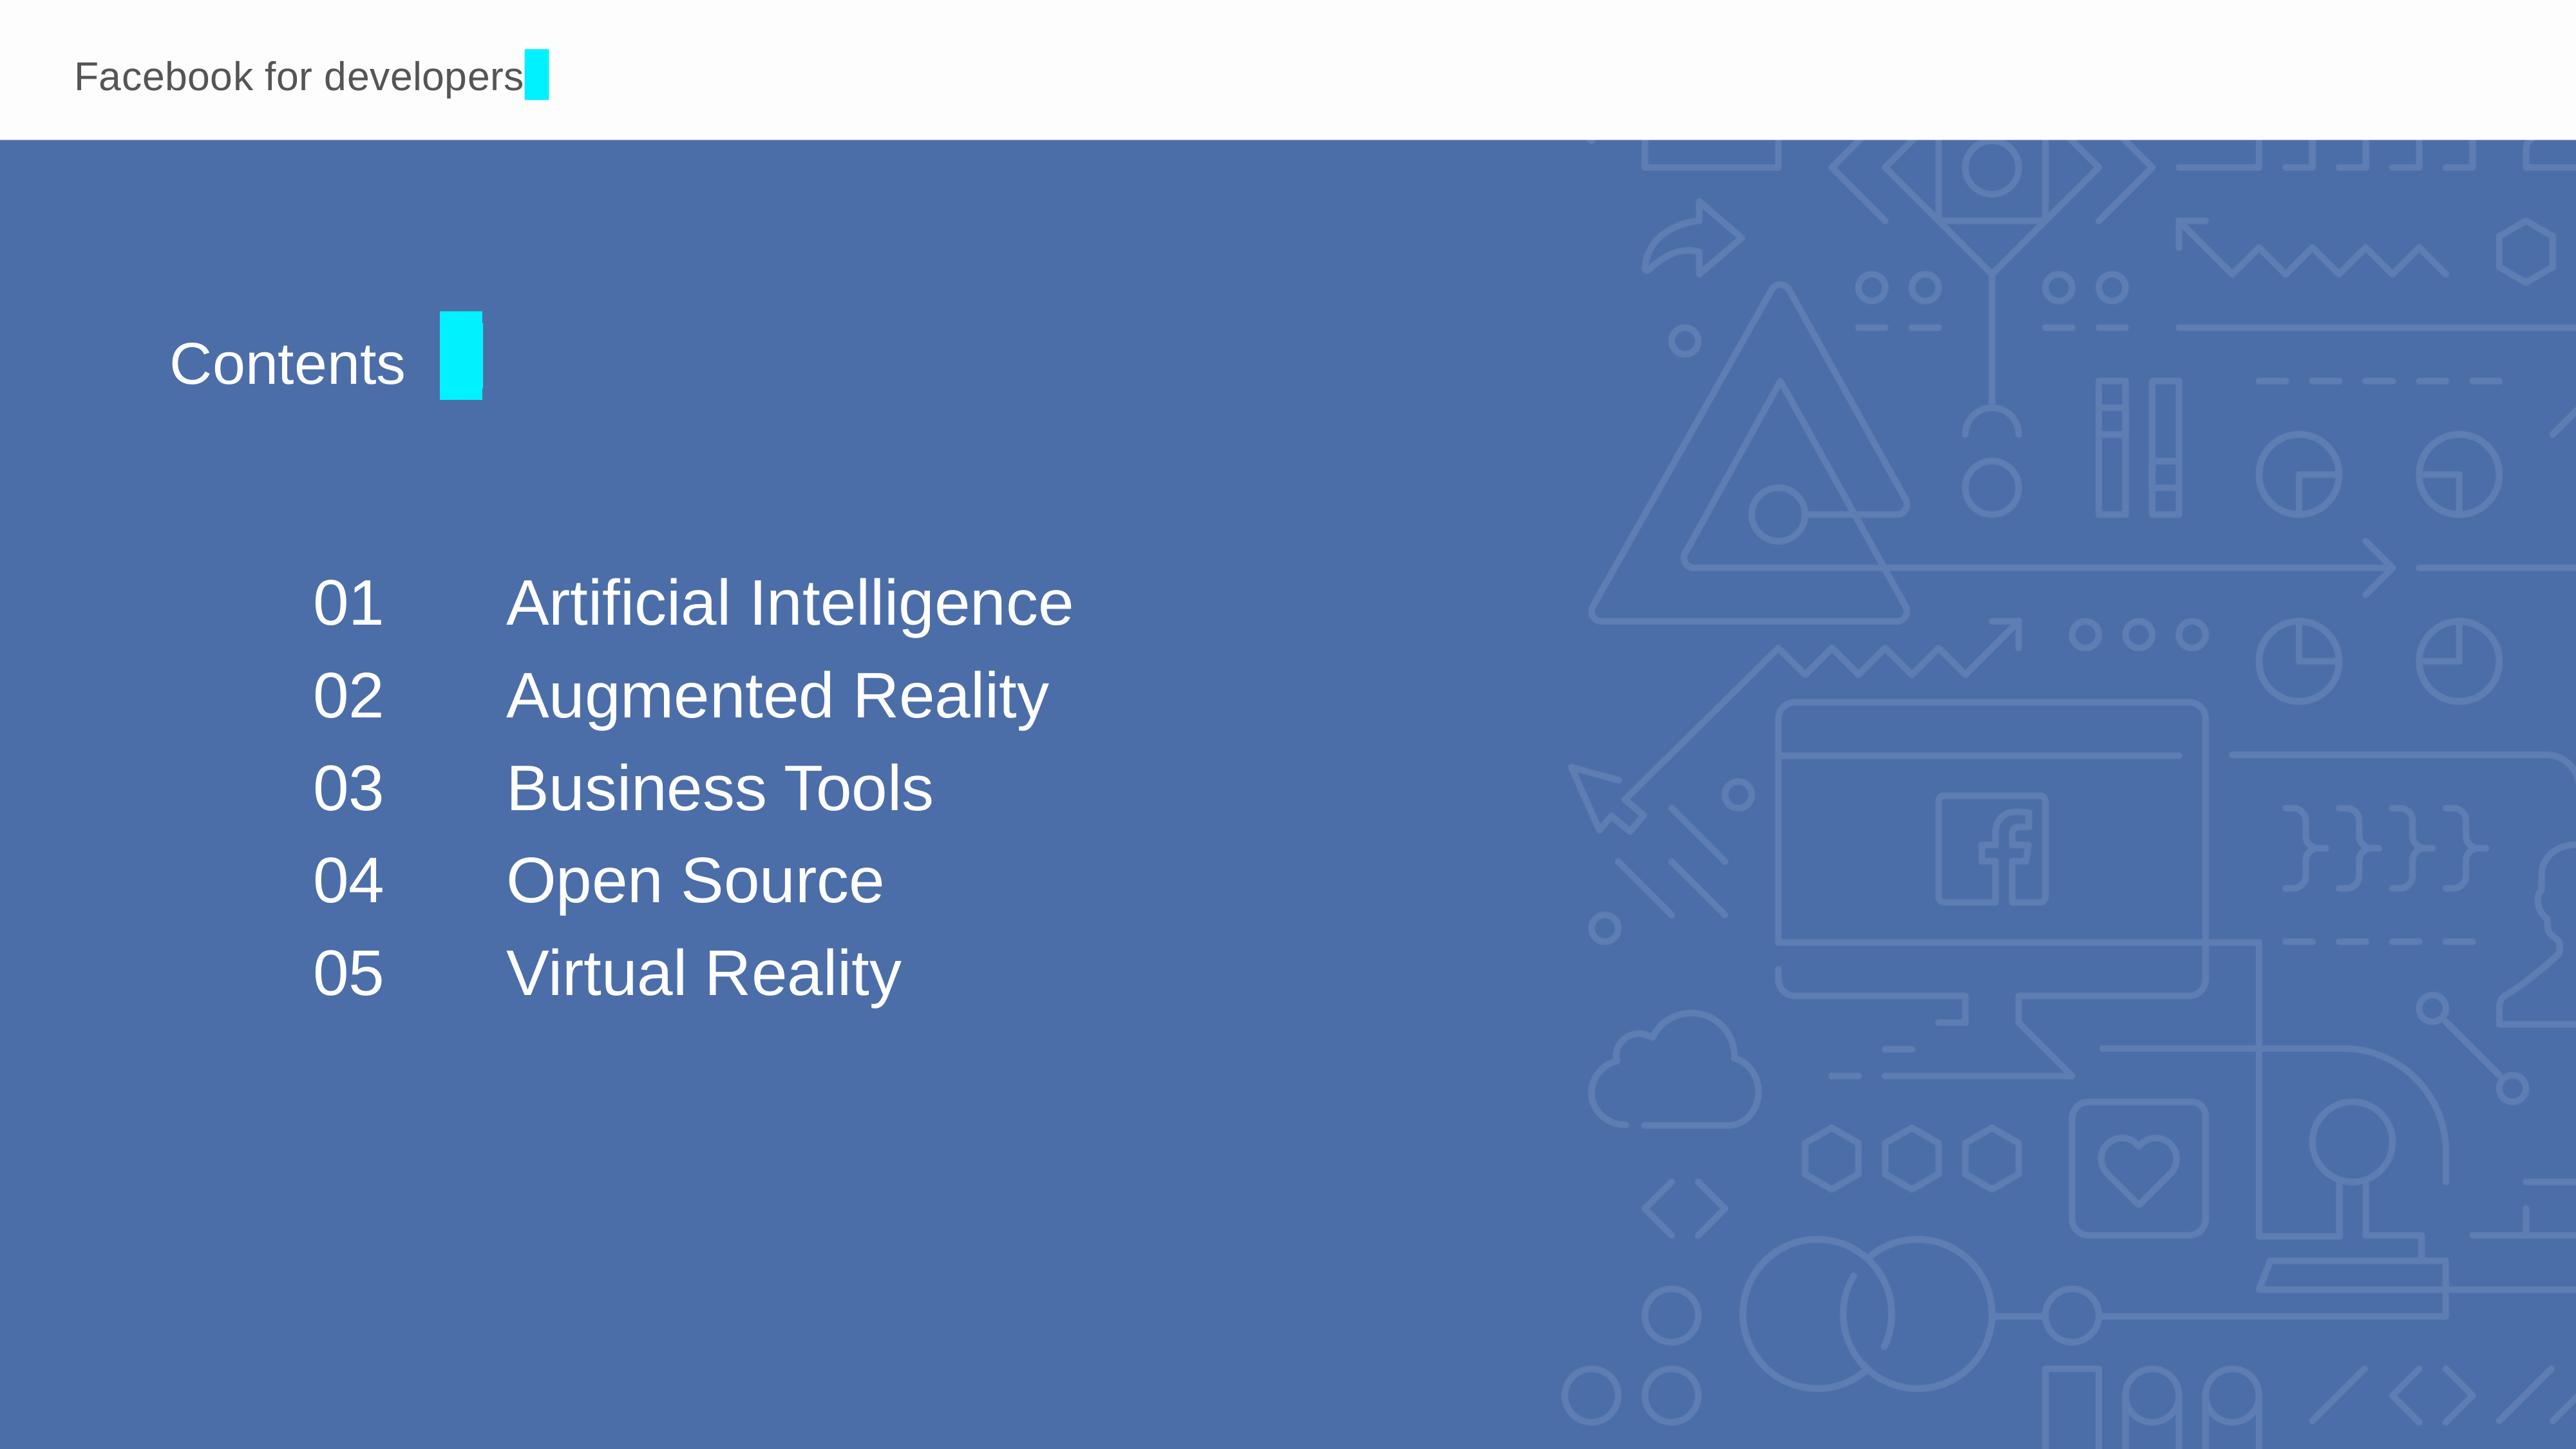

Facebook for developers

Contents

01	  	Artificial Intelligence
02	 	Augmented Reality
03		Business Tools
04		Open Source
05		Virtual Reality